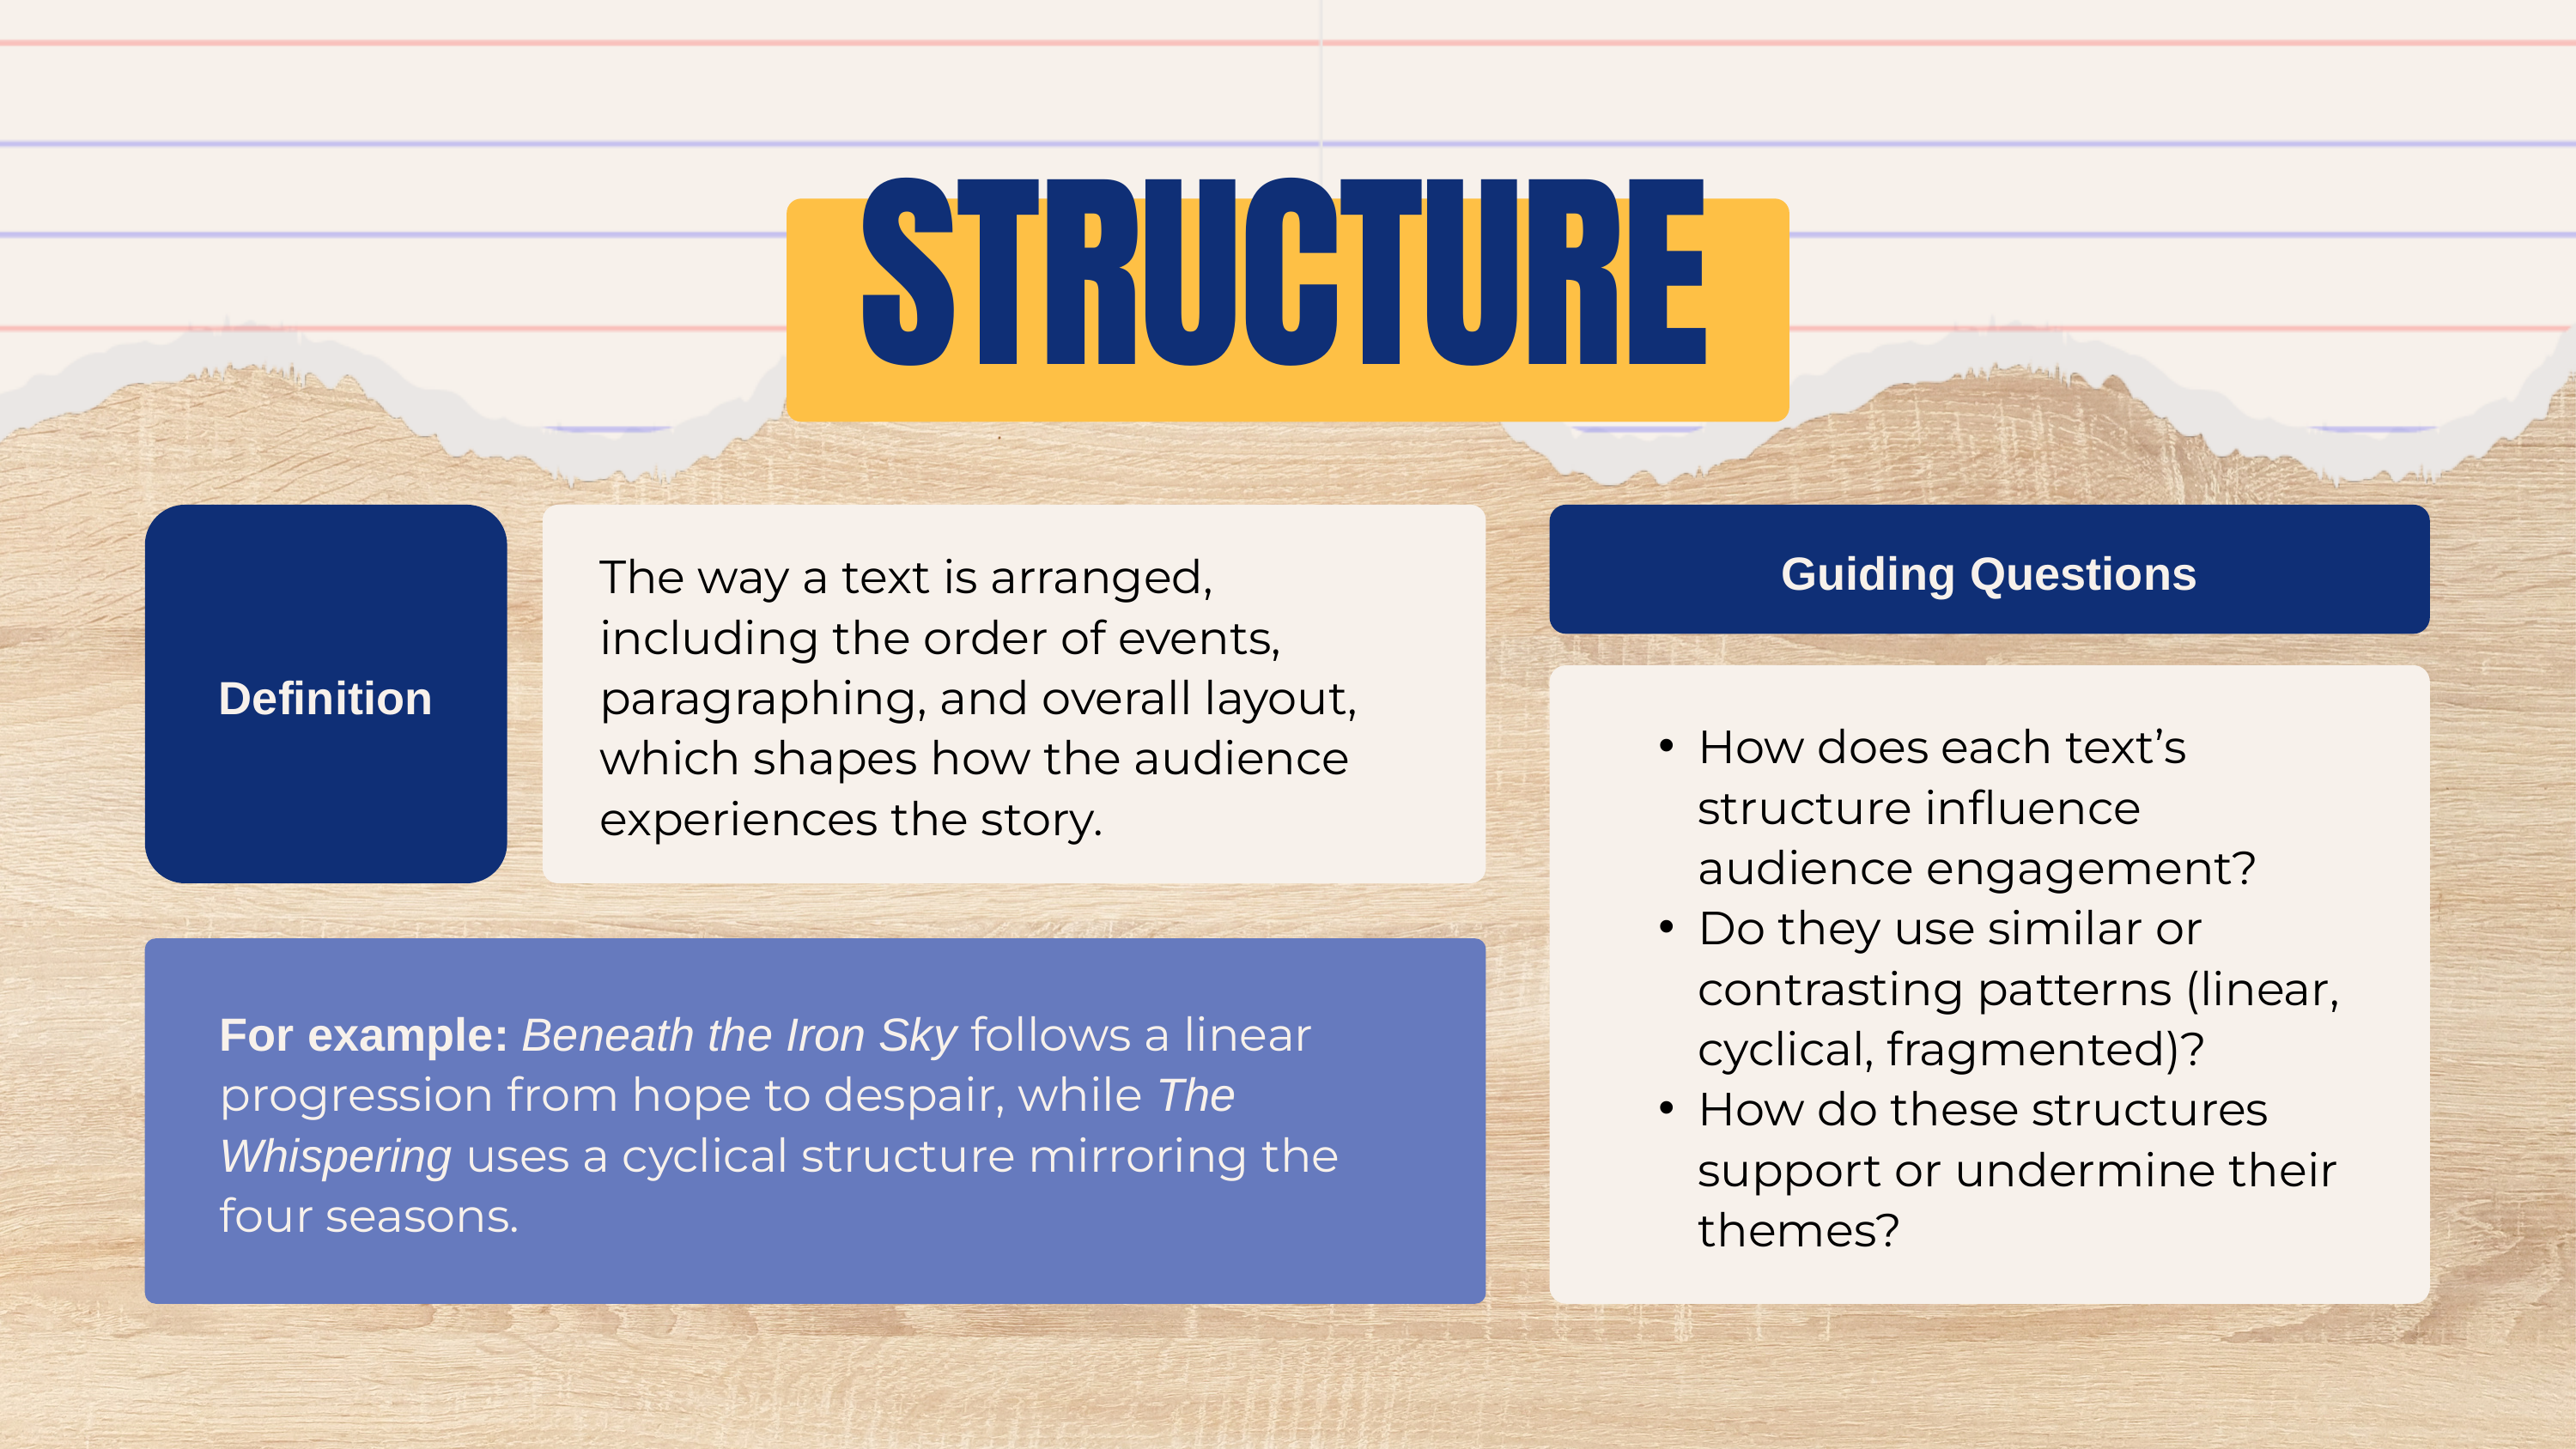

STRUCTURE

Guiding Questions
The way a text is arranged, including the order of events, paragraphing, and overall layout, which shapes how the audience experiences the story.
Definition

How does each text’s structure influence audience engagement?
Do they use similar or contrasting patterns (linear, cyclical, fragmented)?
How do these structures support or undermine their themes?

For example: Beneath the Iron Sky follows a linear progression from hope to despair, while The Whispering uses a cyclical structure mirroring the four seasons.